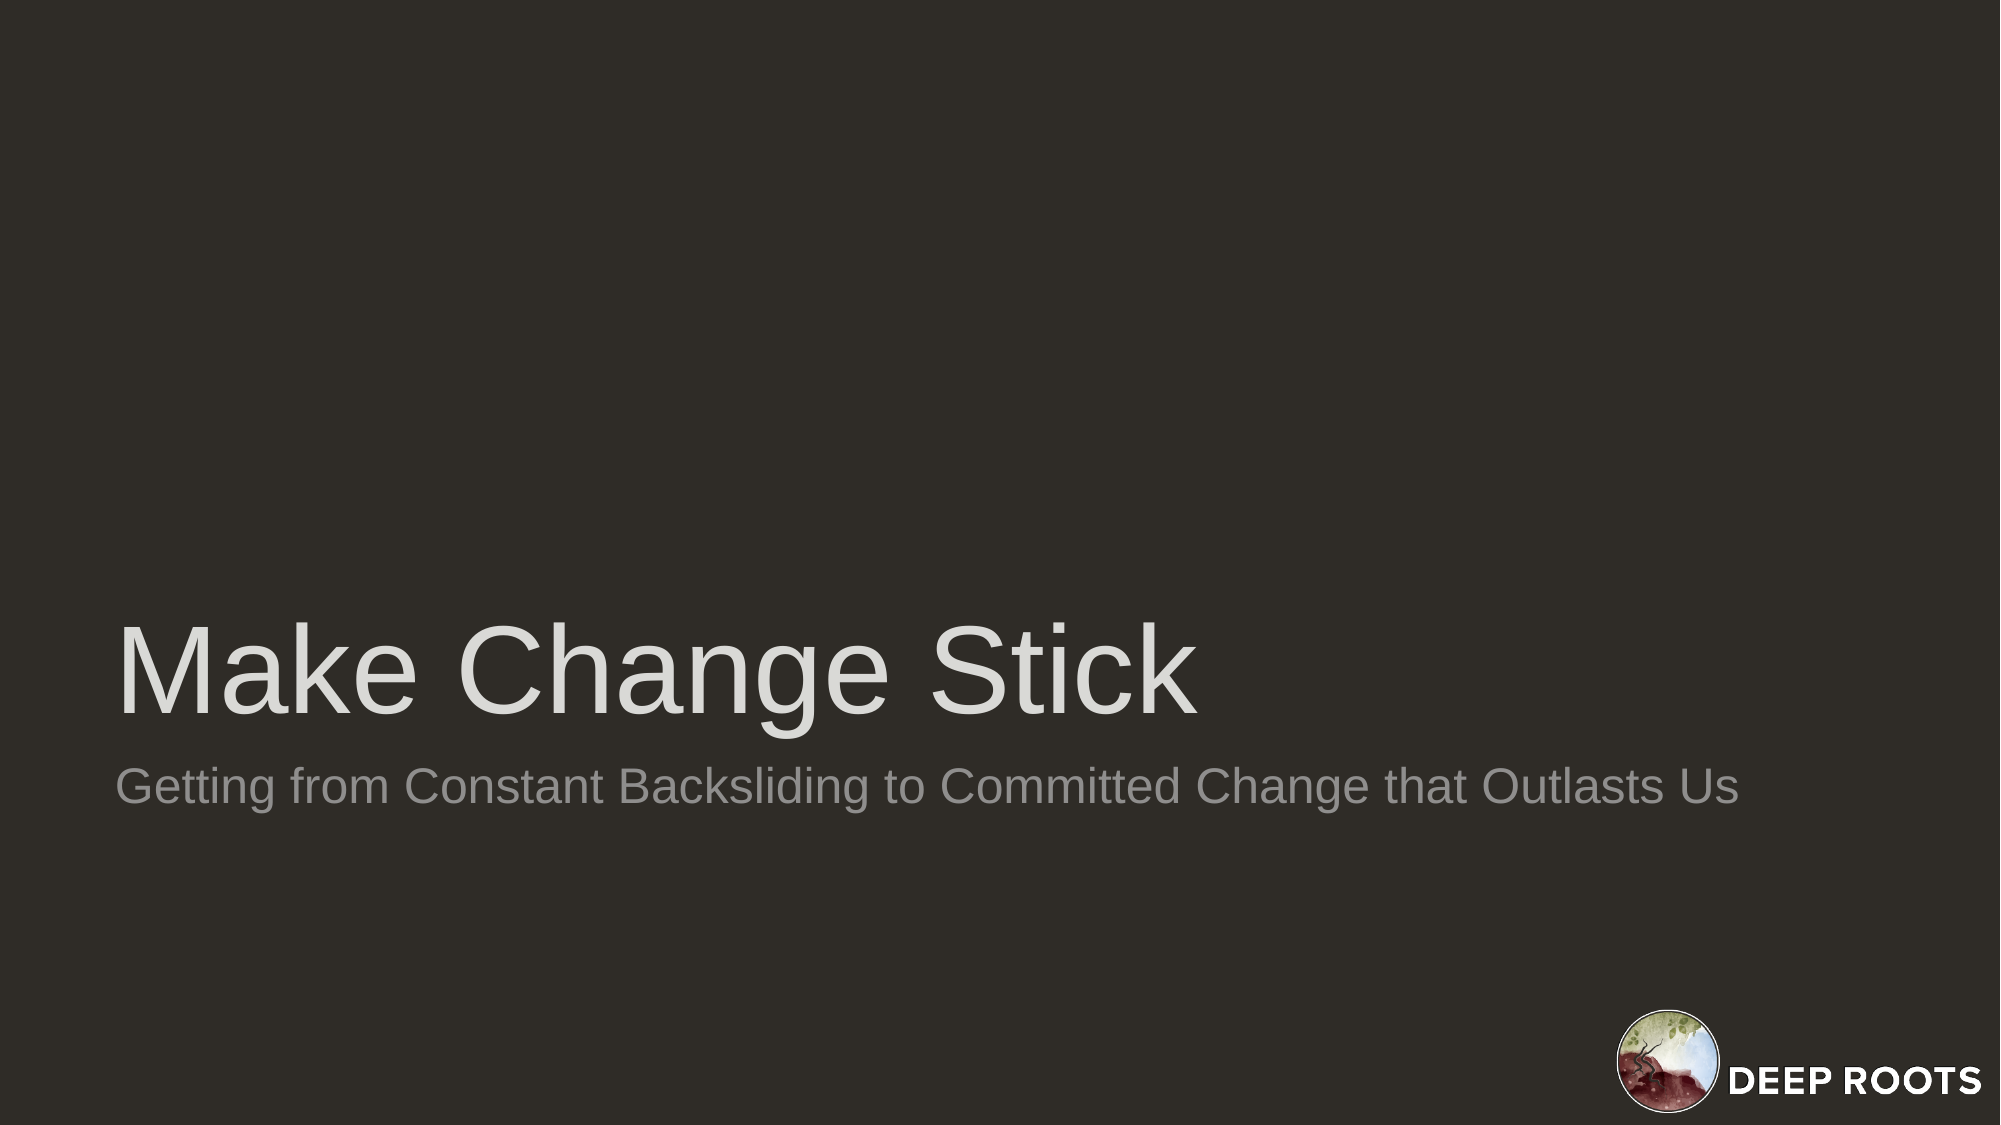

# Make Change Stick
Getting from Constant Backsliding to Committed Change that Outlasts Us